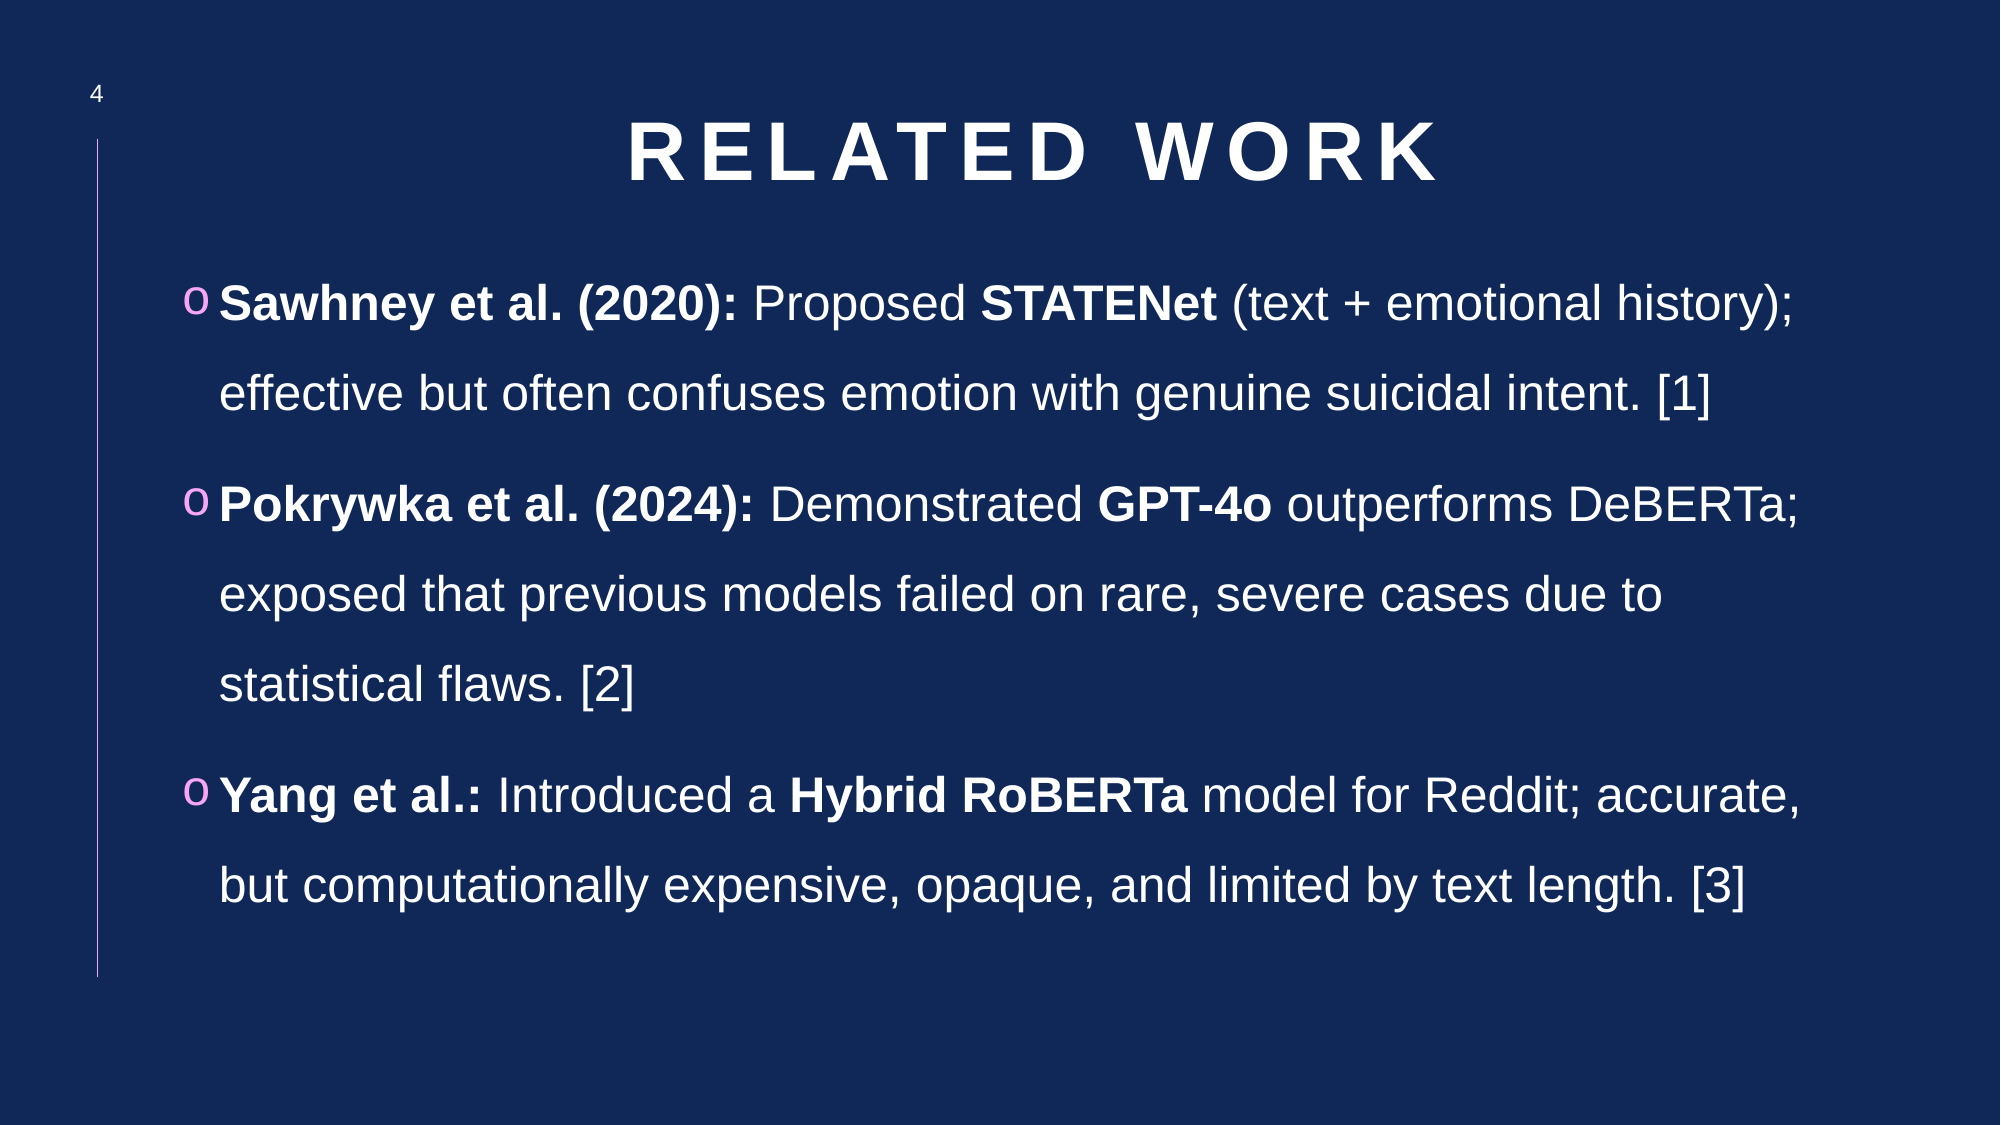

# Related work
4
Sawhney et al. (2020): Proposed STATENet (text + emotional history); effective but often confuses emotion with genuine suicidal intent. [1]
Pokrywka et al. (2024): Demonstrated GPT-4o outperforms DeBERTa; exposed that previous models failed on rare, severe cases due to statistical flaws. [2]
Yang et al.: Introduced a Hybrid RoBERTa model for Reddit; accurate, but computationally expensive, opaque, and limited by text length. [3]